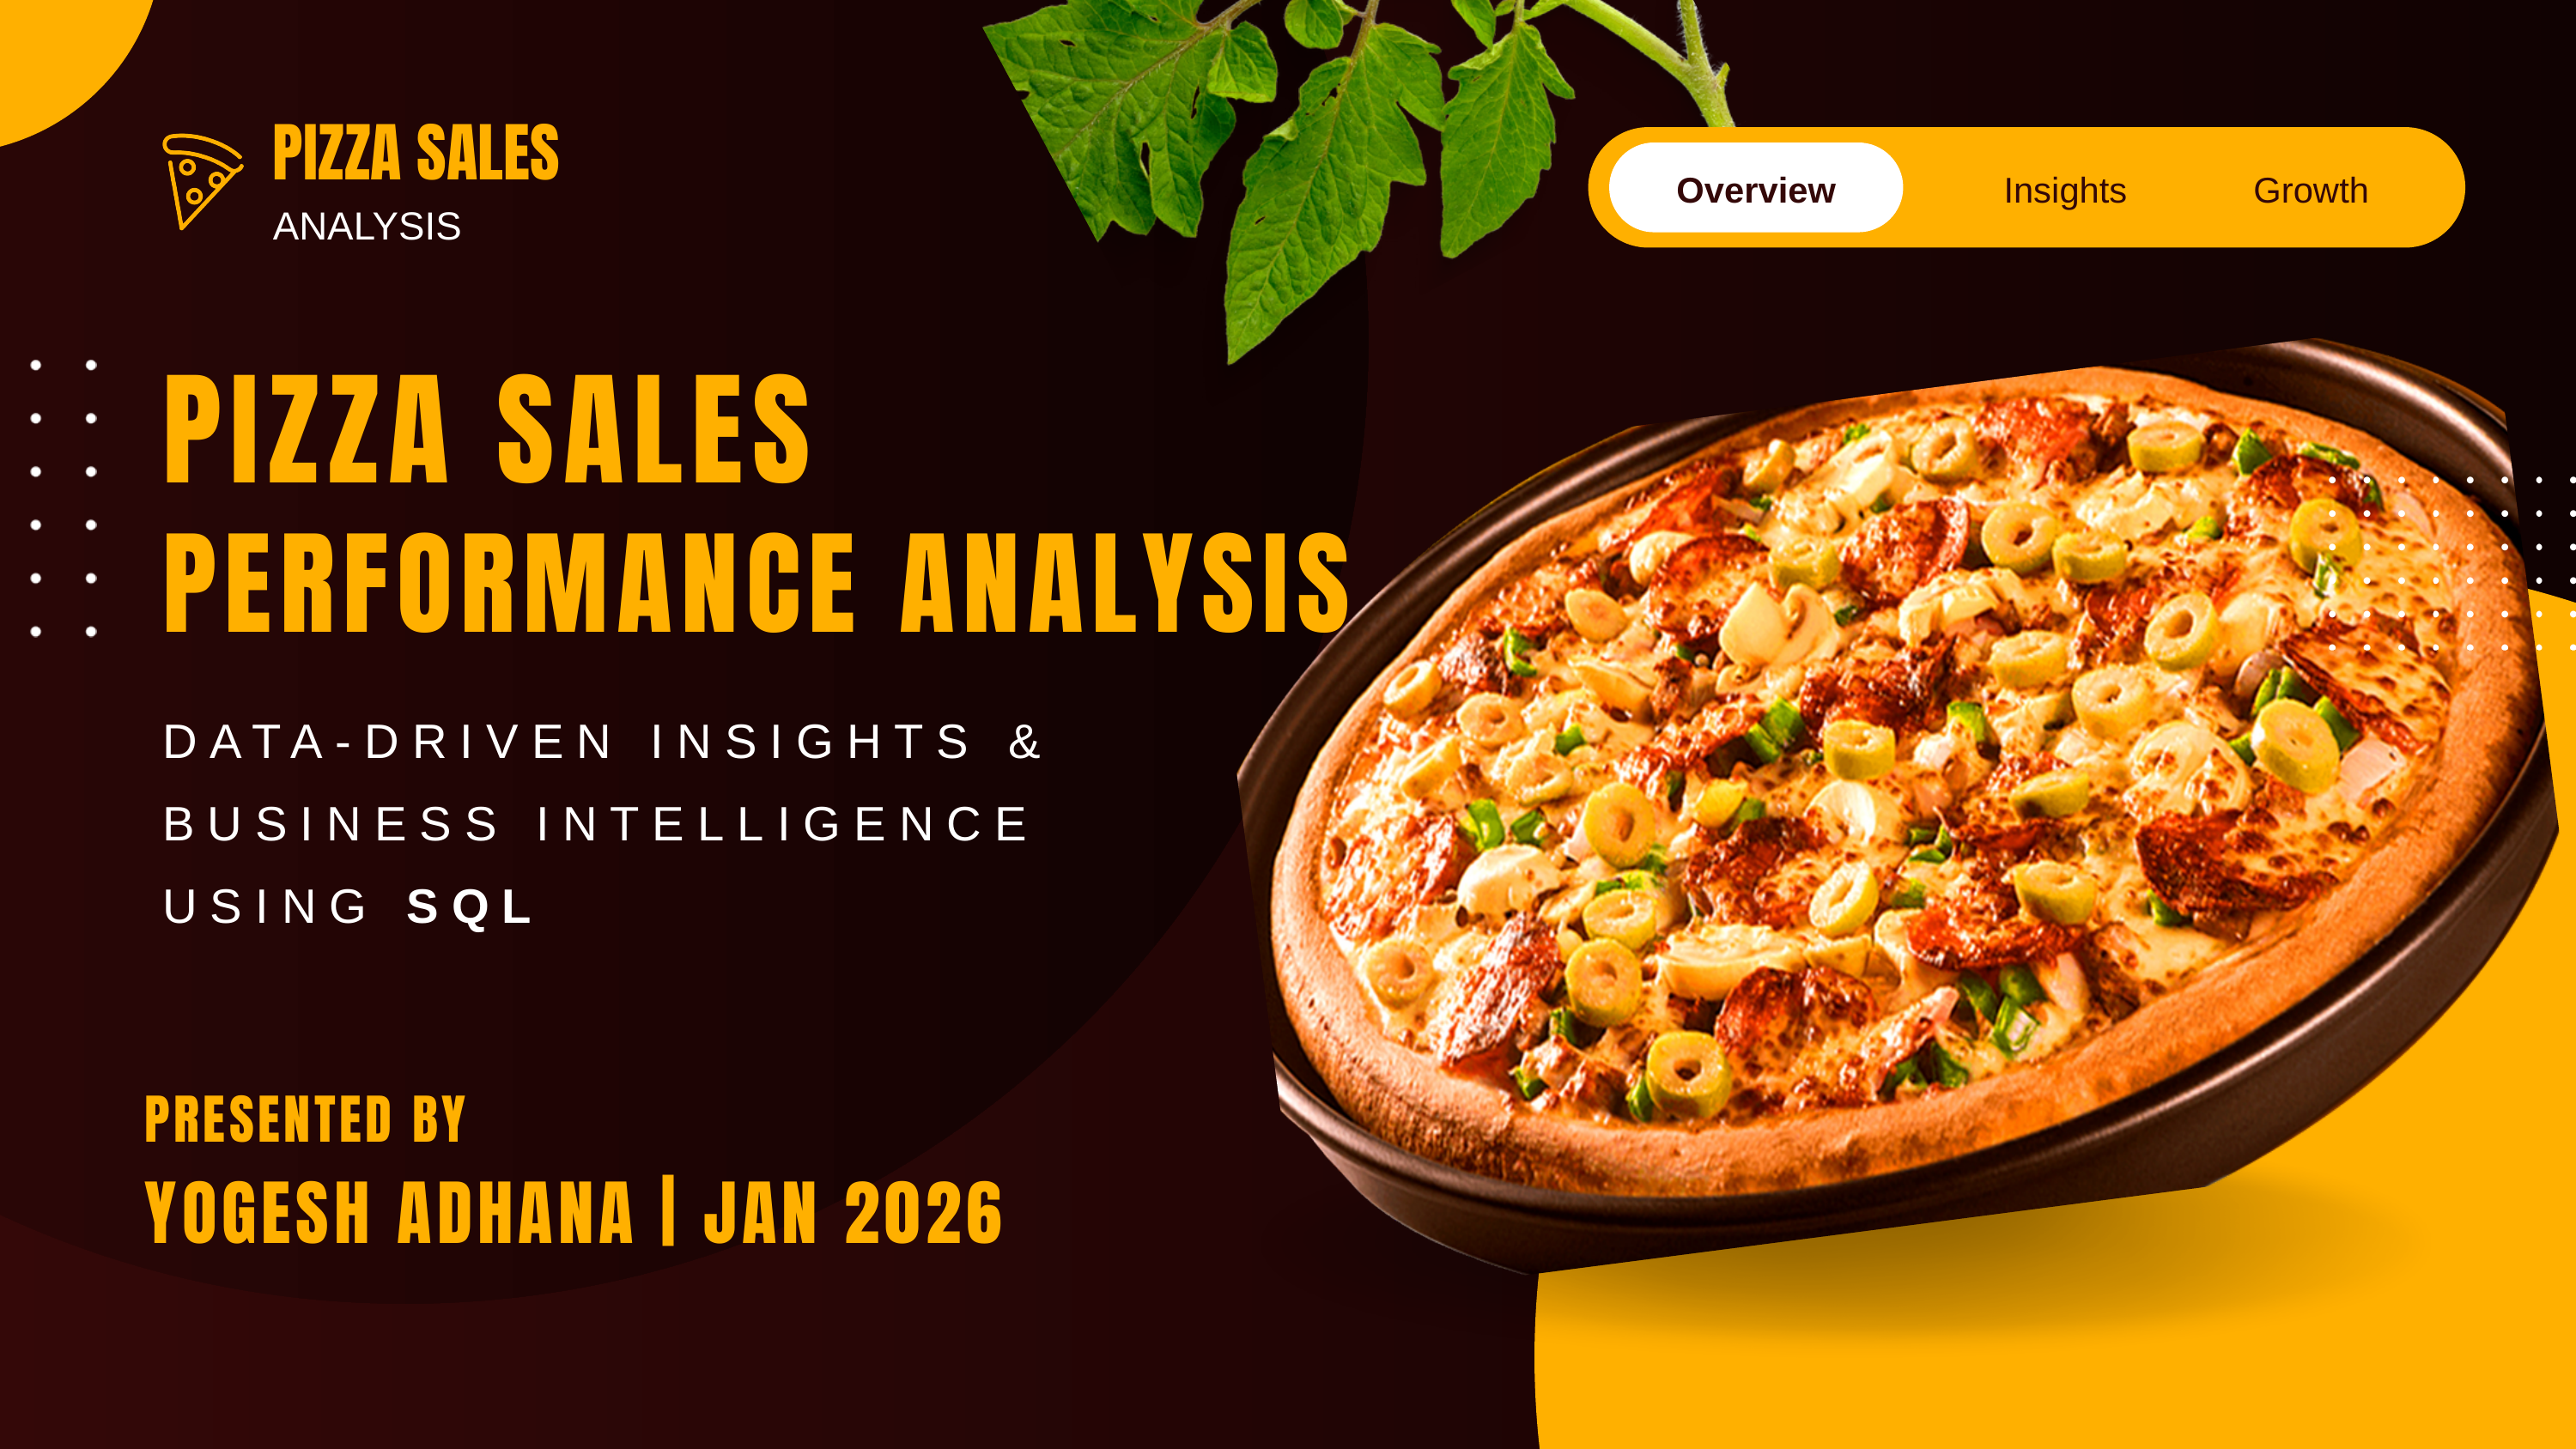

Overview
Insights
Growth
PIZZA SALES

ANALYSIS
PIZZA SALES

PERFORMANCE ANALYSIS

DATA-DRIVEN INSIGHTS & BUSINESS INTELLIGENCE USING SQL
PRESENTED BY

YOGESH ADHANA | JAN 2026